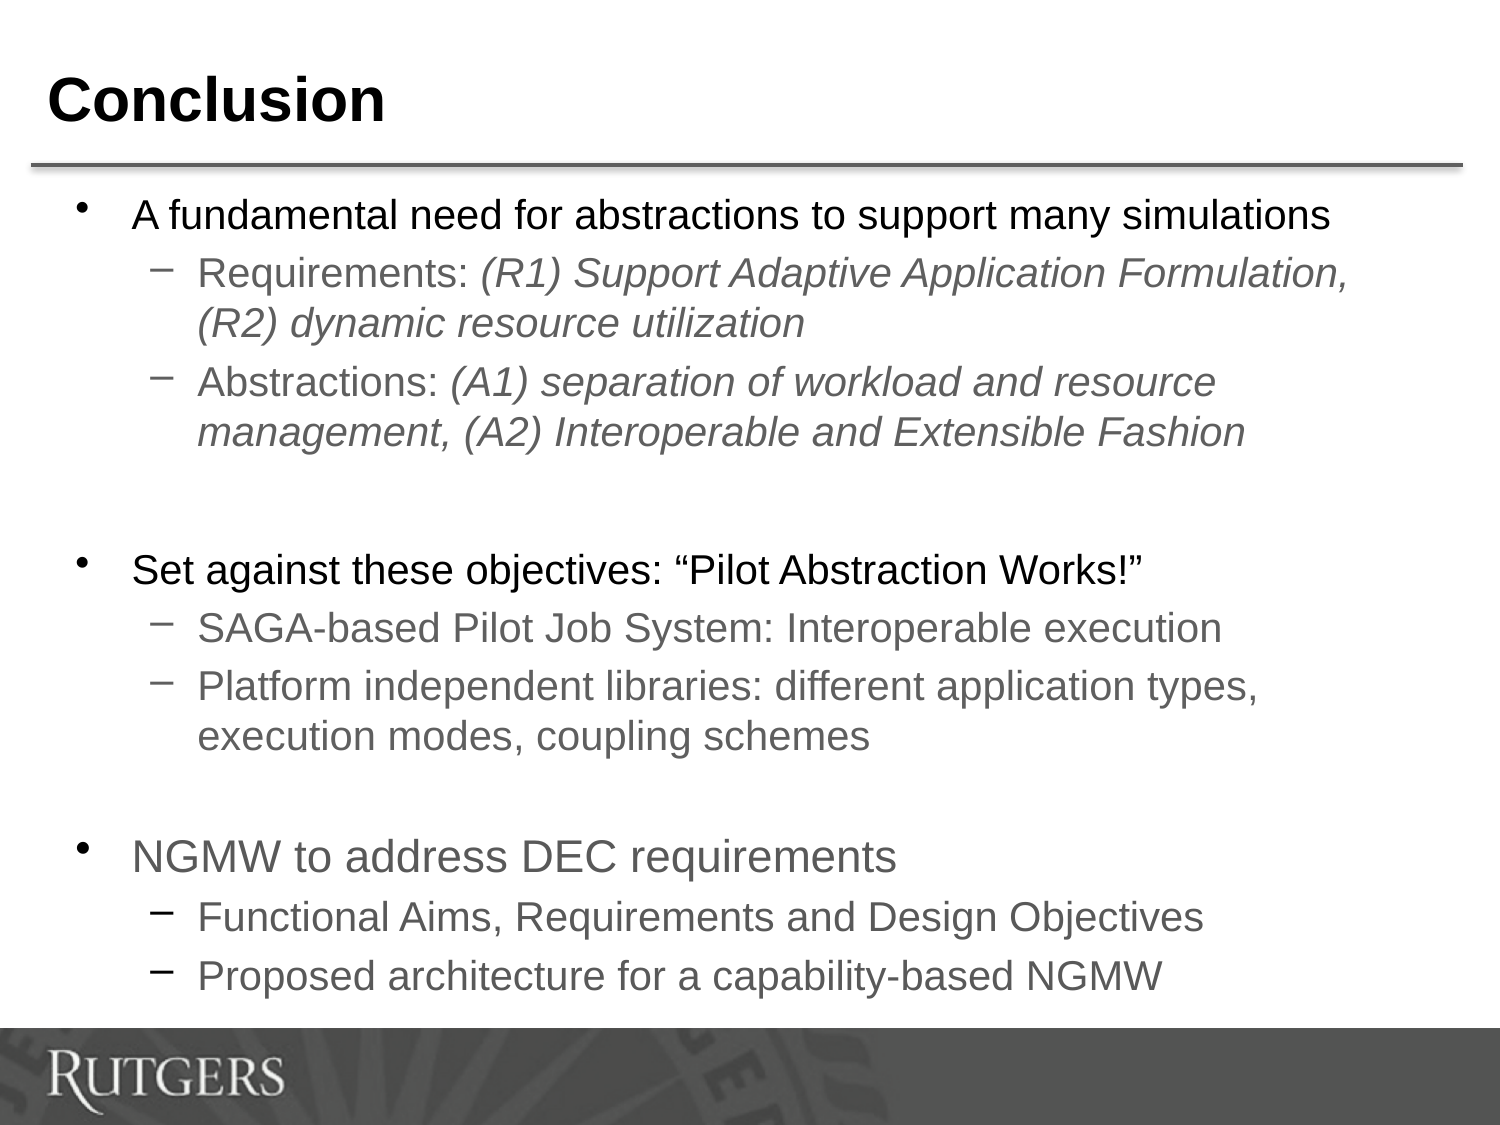

# Conclusion
A fundamental need for abstractions to support many simulations
Requirements: (R1) Support Adaptive Application Formulation, (R2) dynamic resource utilization
Abstractions: (A1) separation of workload and resource management, (A2) Interoperable and Extensible Fashion

Set against these objectives: “Pilot Abstraction Works!”
SAGA-based Pilot Job System: Interoperable execution
Platform independent libraries: different application types, execution modes, coupling schemes

NGMW to address DEC requirements
Functional Aims, Requirements and Design Objectives
Proposed architecture for a capability-based NGMW